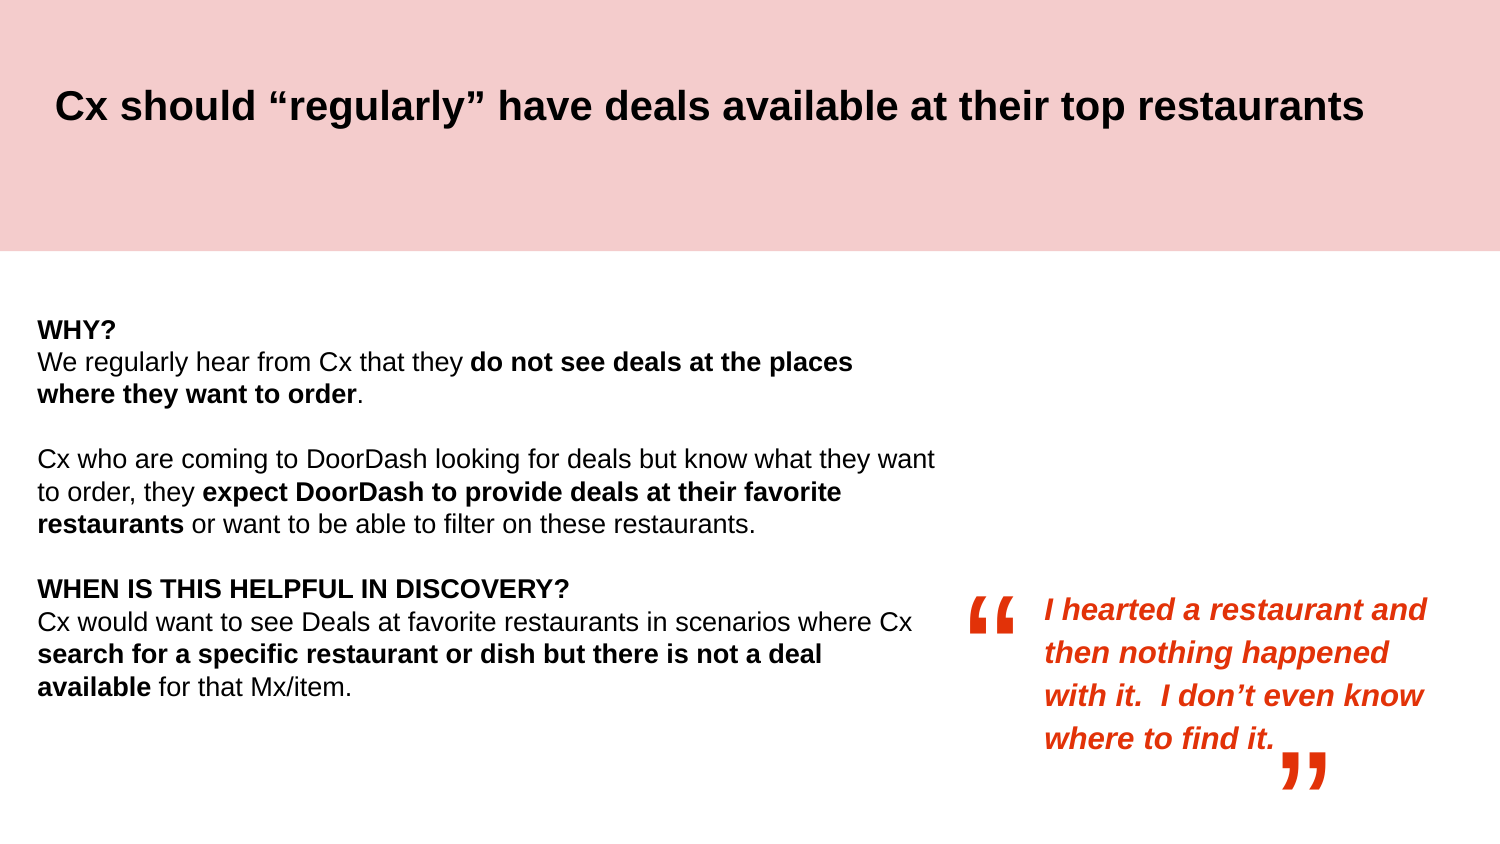

Cx should “regularly” have deals available at their top restaurants
WHY?
We regularly hear from Cx that they do not see deals at the places where they want to order.

Cx who are coming to DoorDash looking for deals but know what they want to order, they expect DoorDash to provide deals at their favorite restaurants or want to be able to filter on these restaurants.

WHEN IS THIS HELPFUL IN DISCOVERY?
Cx would want to see Deals at favorite restaurants in scenarios where Cx search for a specific restaurant or dish but there is not a deal available for that Mx/item.
“
I hearted a restaurant and then nothing happened with it.  I don’t even know where to find it.
”